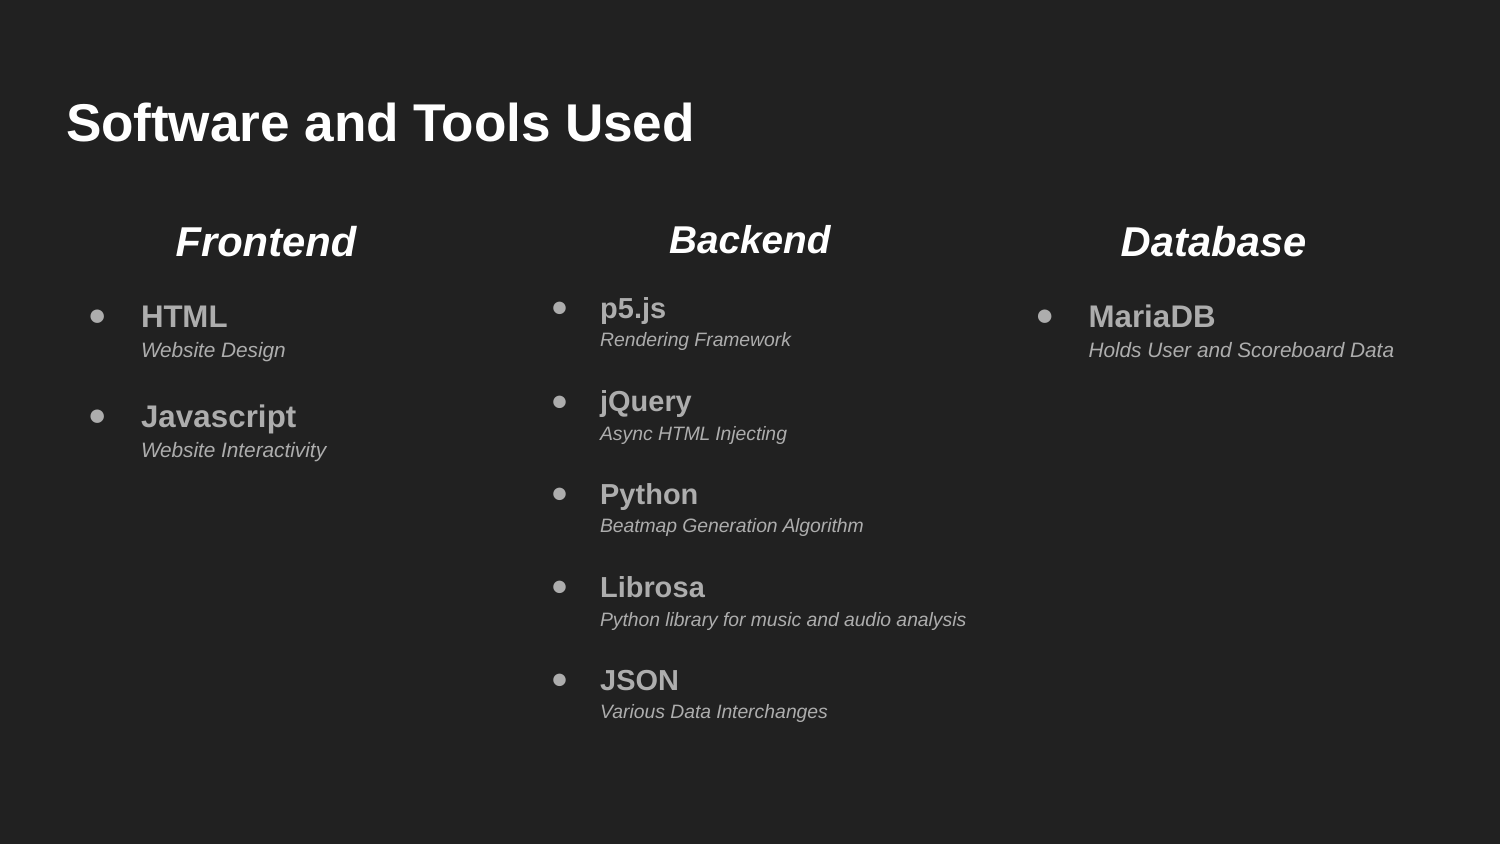

# Software and Tools Used
Frontend
HTML
Website Design

Javascript
Website Interactivity
Backend
p5.js
Rendering Framework

jQuery
Async HTML Injecting

Python
Beatmap Generation Algorithm

Librosa
Python library for music and audio analysis

JSON
Various Data Interchanges
Database
MariaDB
Holds User and Scoreboard Data